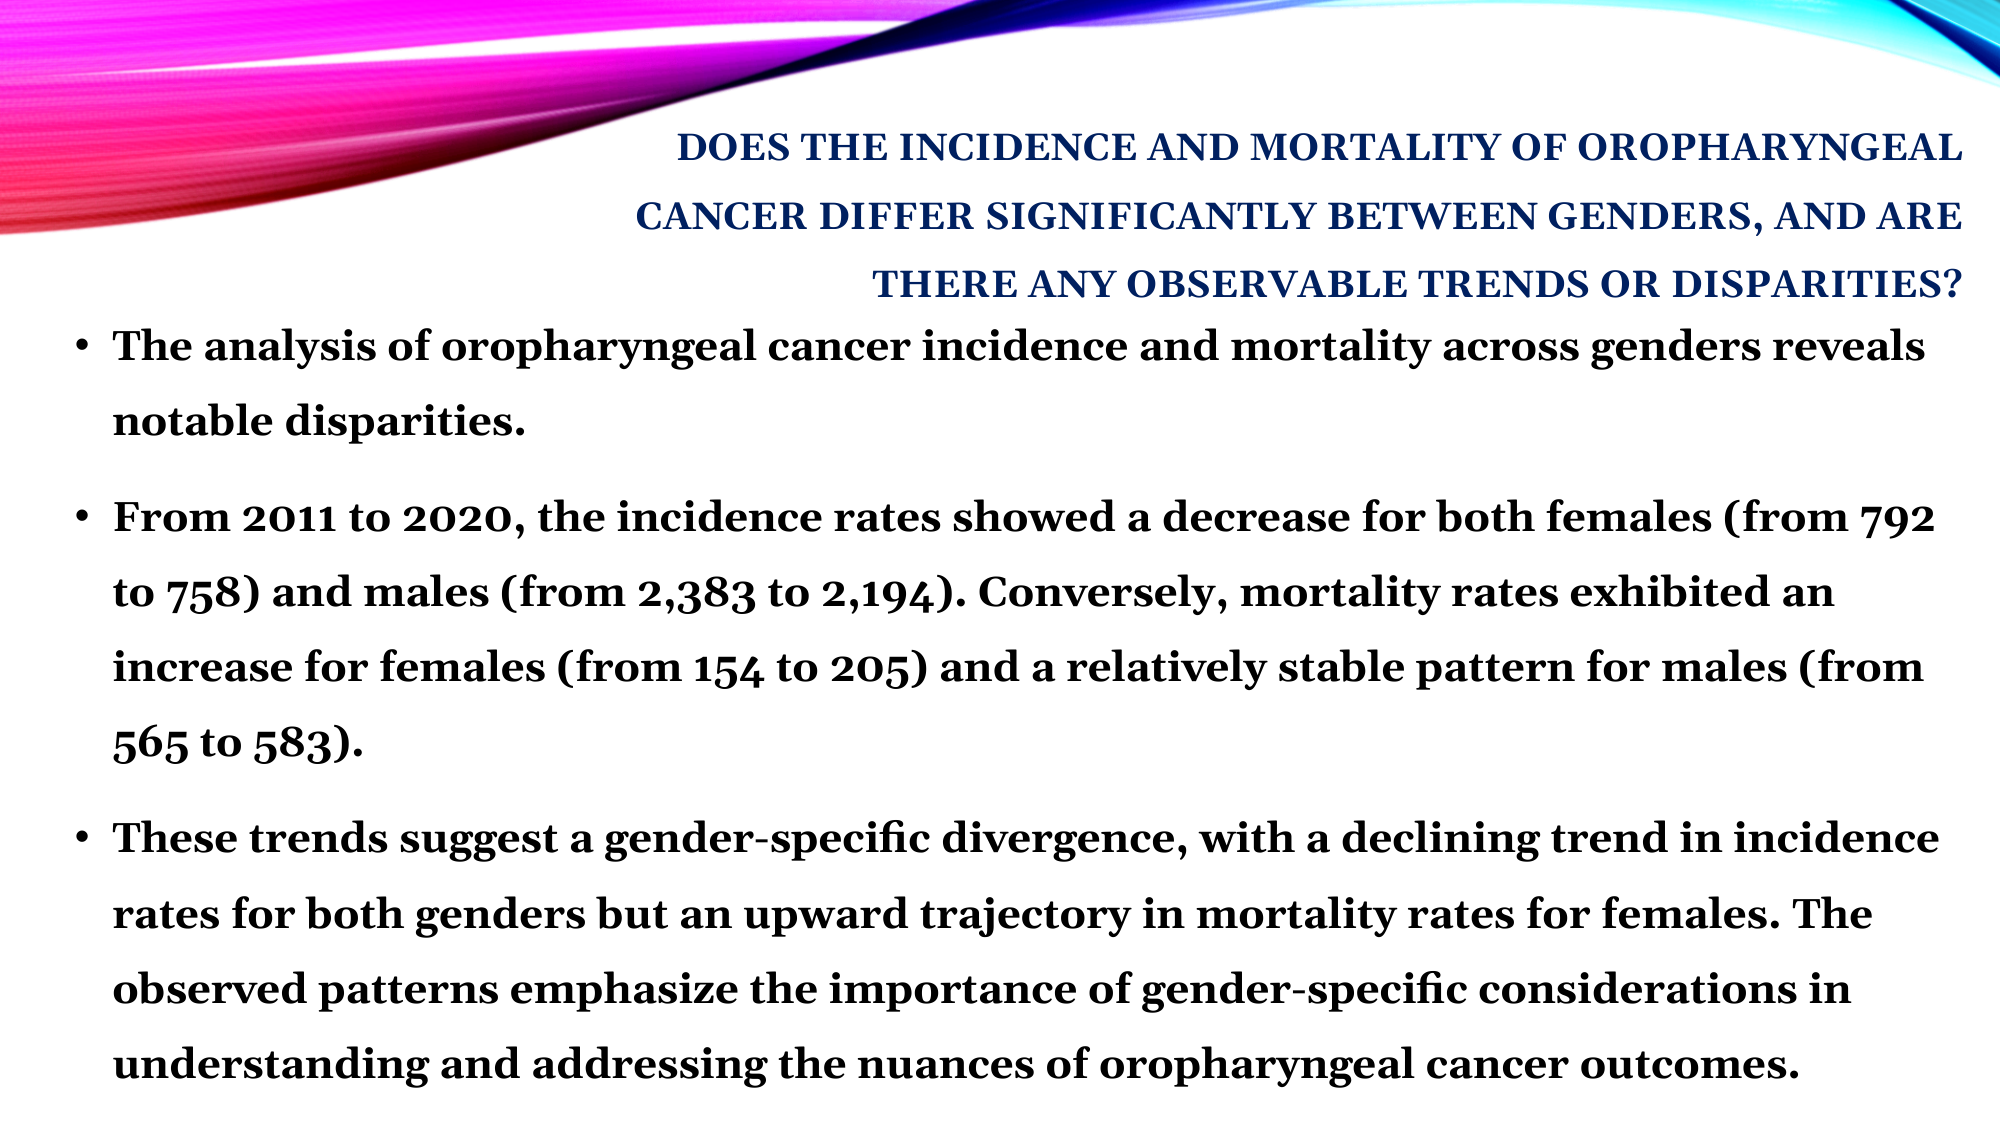

# Does the incidence and mortality of oropharyngeal cancer differ significantly between genders, and are there any observable trends or disparities?
The analysis of oropharyngeal cancer incidence and mortality across genders reveals notable disparities.
From 2011 to 2020, the incidence rates showed a decrease for both females (from 792 to 758) and males (from 2,383 to 2,194). Conversely, mortality rates exhibited an increase for females (from 154 to 205) and a relatively stable pattern for males (from 565 to 583).
These trends suggest a gender-specific divergence, with a declining trend in incidence rates for both genders but an upward trajectory in mortality rates for females. The observed patterns emphasize the importance of gender-specific considerations in understanding and addressing the nuances of oropharyngeal cancer outcomes.